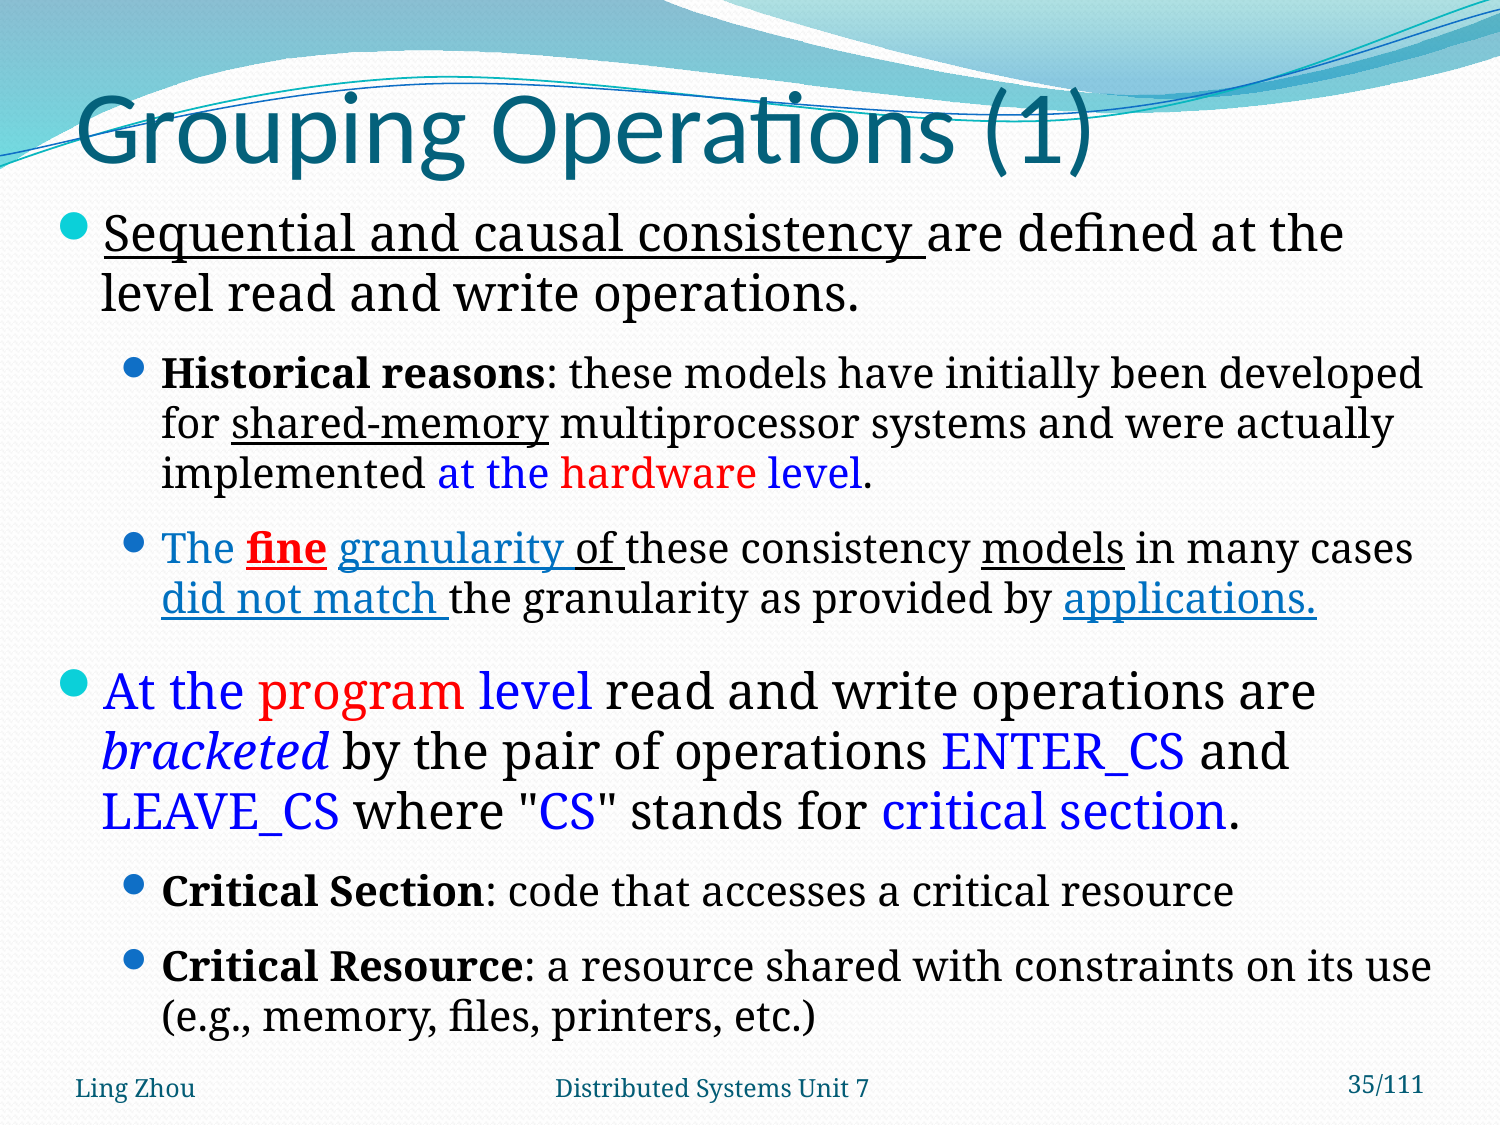

# Grouping Operations (1)
Sequential and causal consistency are defined at the level read and write operations.
Historical reasons: these models have initially been developed for shared-memory multiprocessor systems and were actually implemented at the hardware level.
The fine granularity of these consistency models in many cases did not match the granularity as provided by applications.
At the program level read and write operations are bracketed by the pair of operations ENTER_CS and LEAVE_CS where "CS" stands for critical section.
Critical Section: code that accesses a critical resource
Critical Resource: a resource shared with constraints on its use (e.g., memory, files, printers, etc.)
Ling Zhou
Distributed Systems Unit 7
35/111